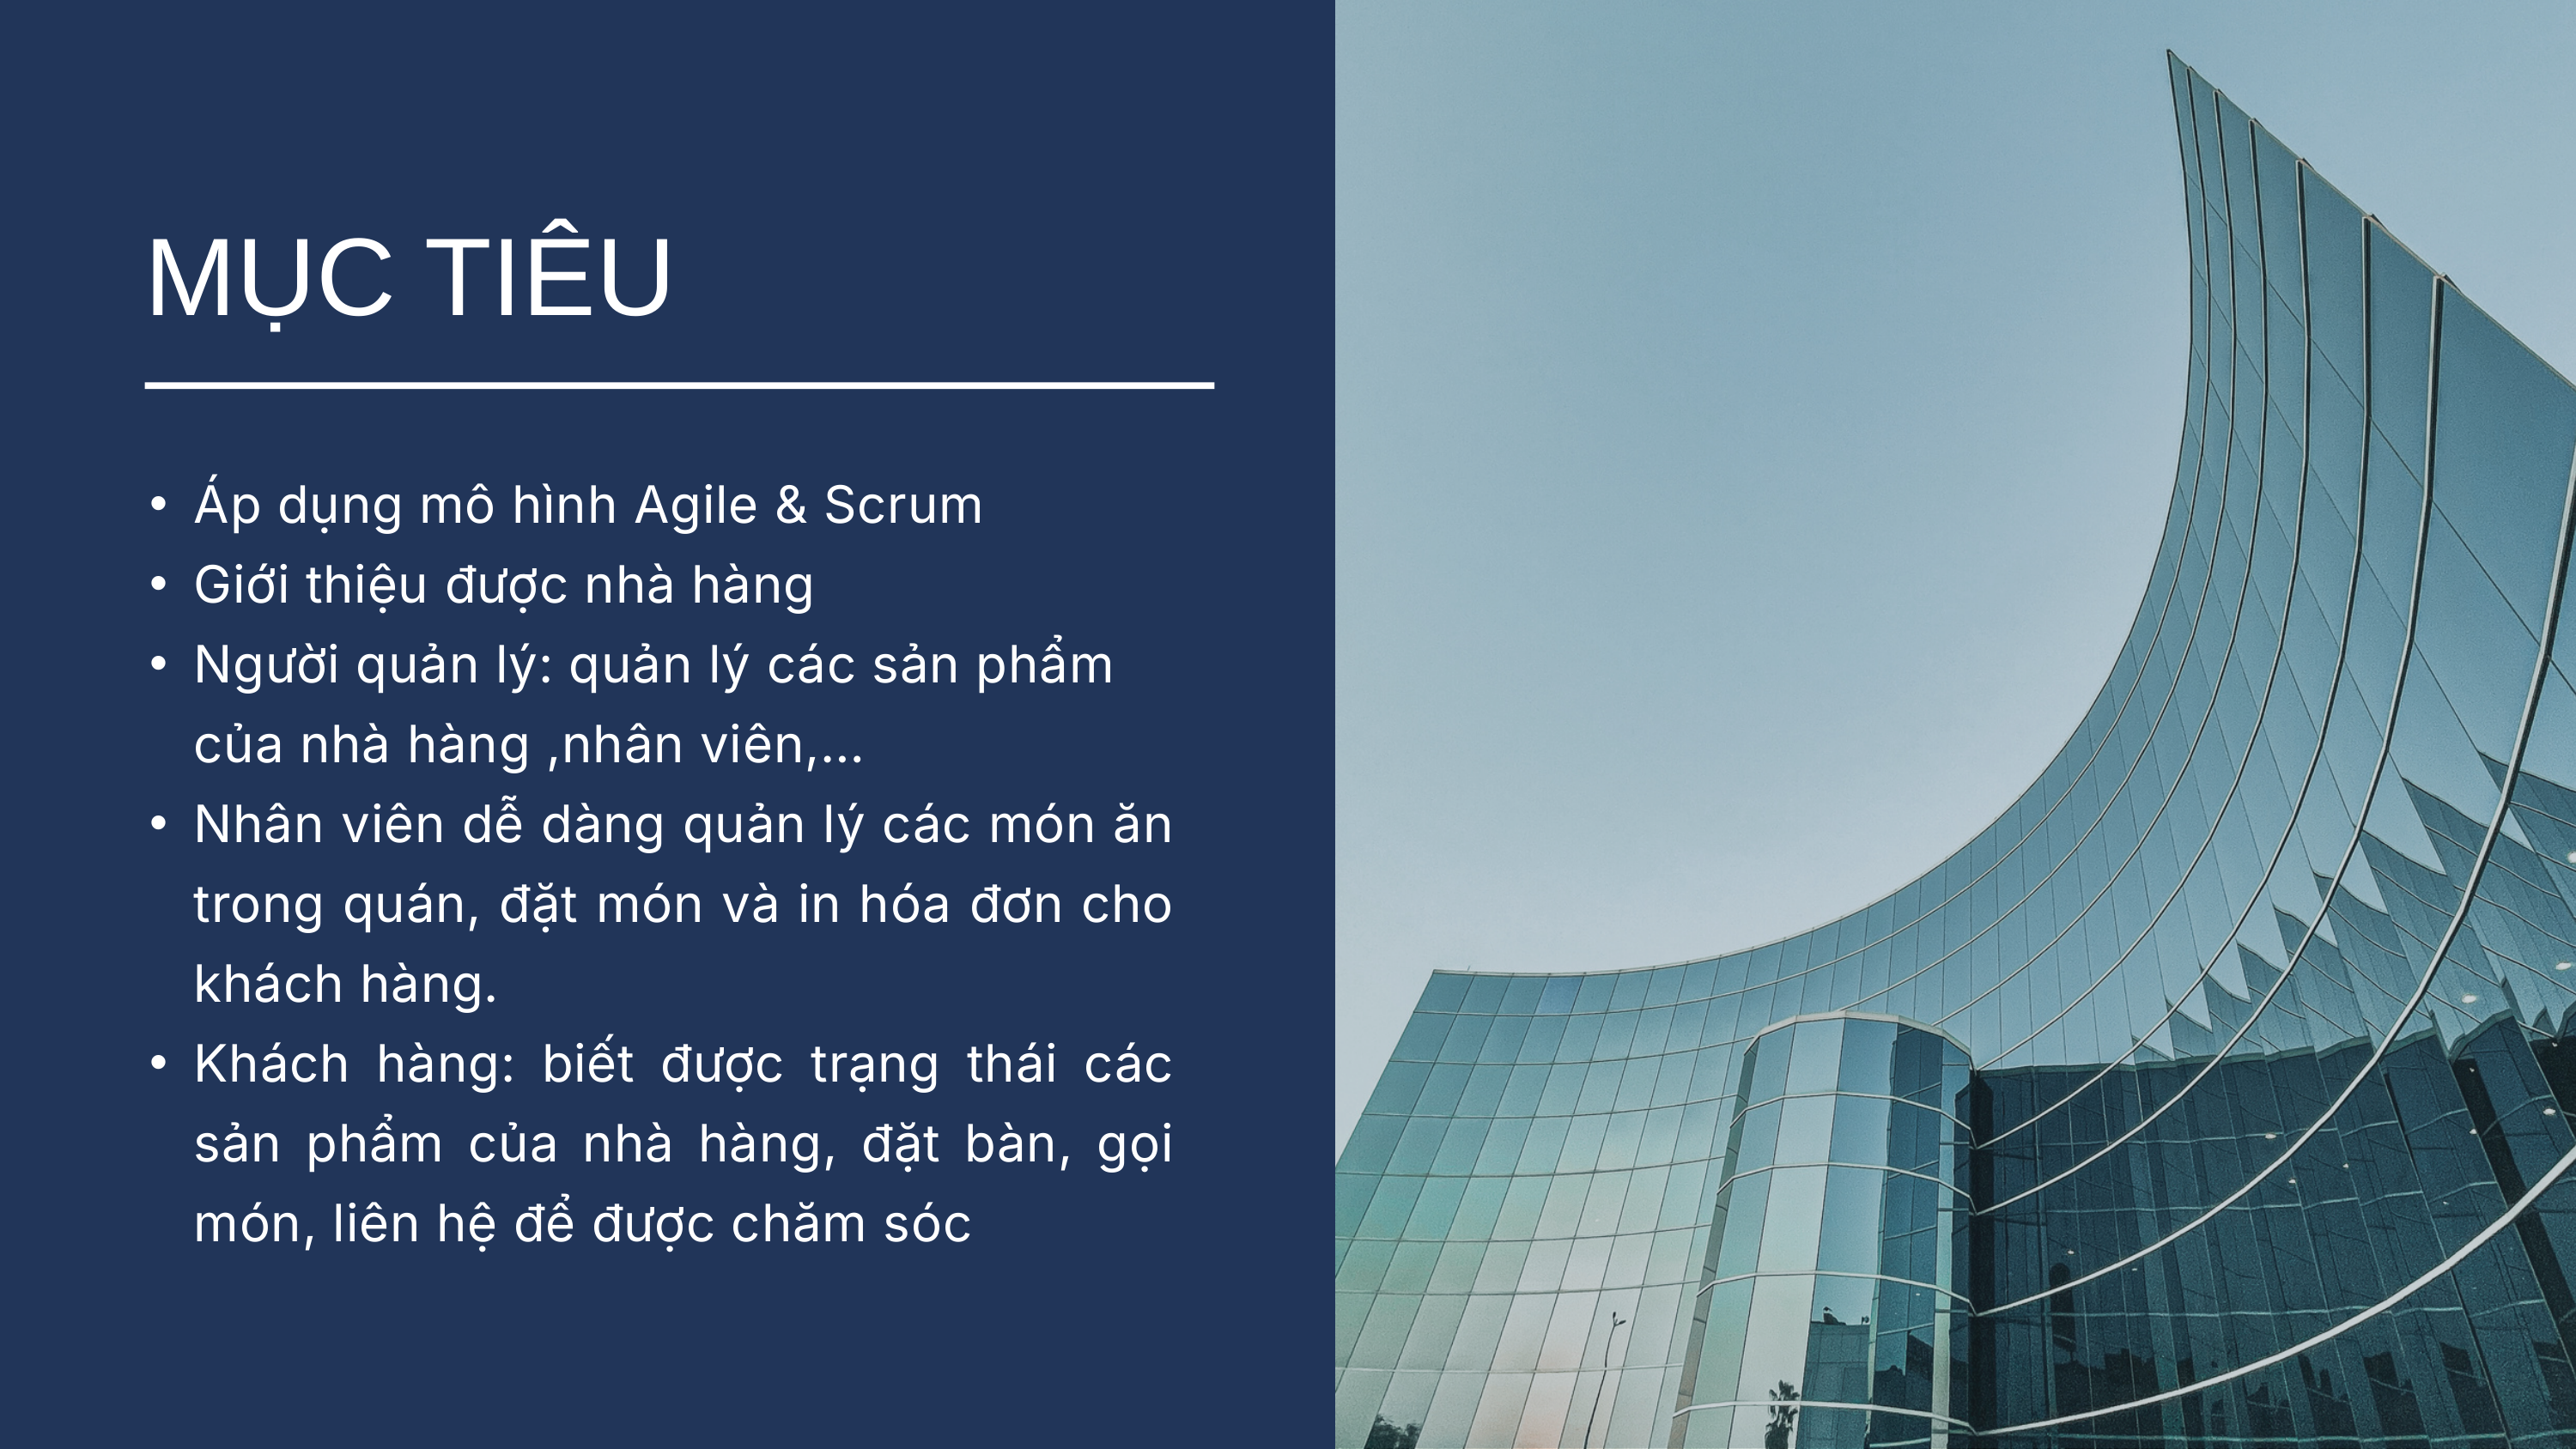

MỤC TIÊU

Áp dụng mô hình Agile & Scrum
Giới thiệu được nhà hàng
Người quản lý: quản lý các sản phẩm của nhà hàng ,nhân viên,…
Nhân viên dễ dàng quản lý các món ăn trong quán, đặt món và in hóa đơn cho khách hàng.
Khách hàng: biết được trạng thái các sản phẩm của nhà hàng, đặt bàn, gọi món, liên hệ để được chăm sóc